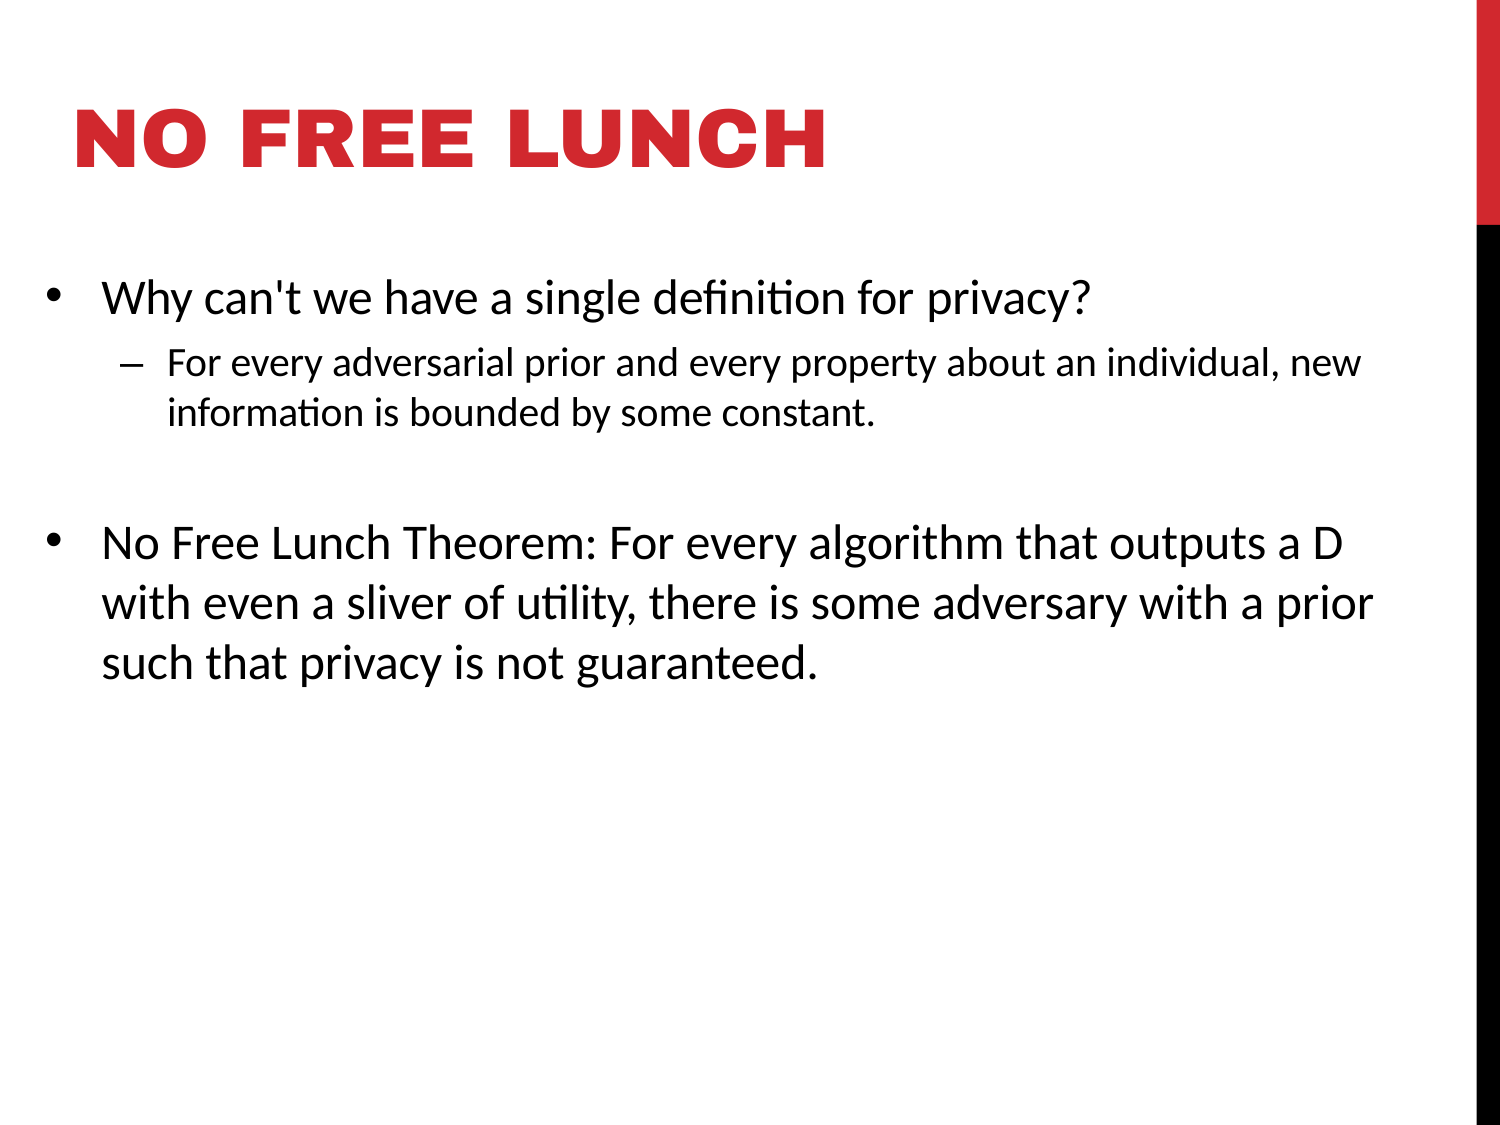

# No Free Lunch
Why can't we have a single definition for privacy?
–	For every adversarial prior and every property about an individual, new  information is bounded by some constant.

No Free Lunch Theorem: For every algorithm that outputs a D  with even a sliver of utility, there is some adversary with a prior  such that privacy is not guaranteed.